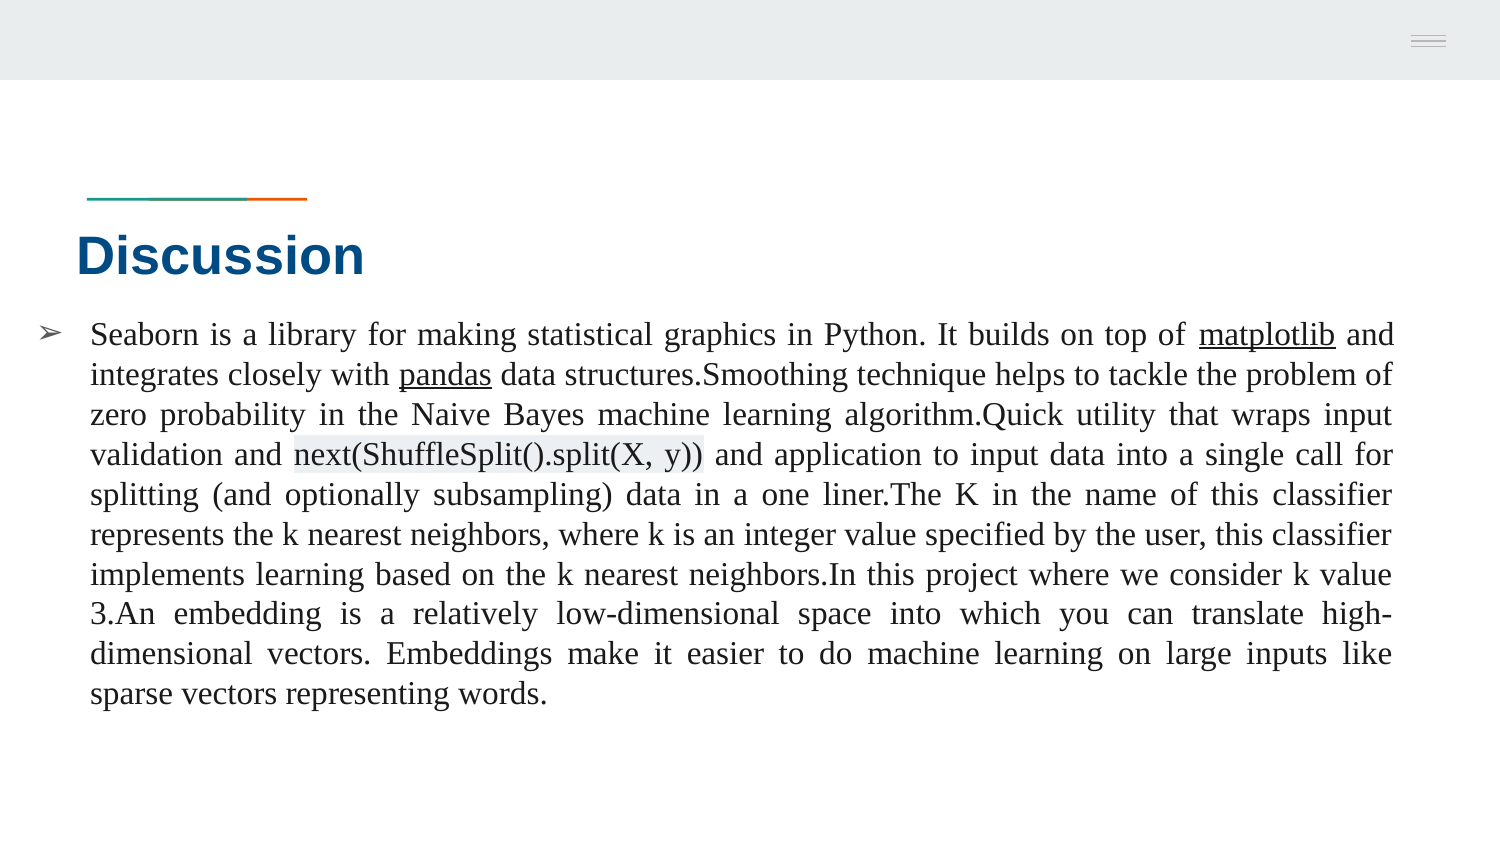

# Discussion
Seaborn is a library for making statistical graphics in Python. It builds on top of matplotlib and integrates closely with pandas data structures.Smoothing technique helps to tackle the problem of zero probability in the Naive Bayes machine learning algorithm.Quick utility that wraps input validation and next(ShuffleSplit().split(X, y)) and application to input data into a single call for splitting (and optionally subsampling) data in a one liner.The K in the name of this classifier represents the k nearest neighbors, where k is an integer value specified by the user, this classifier implements learning based on the k nearest neighbors.In this project where we consider k value 3.An embedding is a relatively low-dimensional space into which you can translate high-dimensional vectors. Embeddings make it easier to do machine learning on large inputs like sparse vectors representing words.